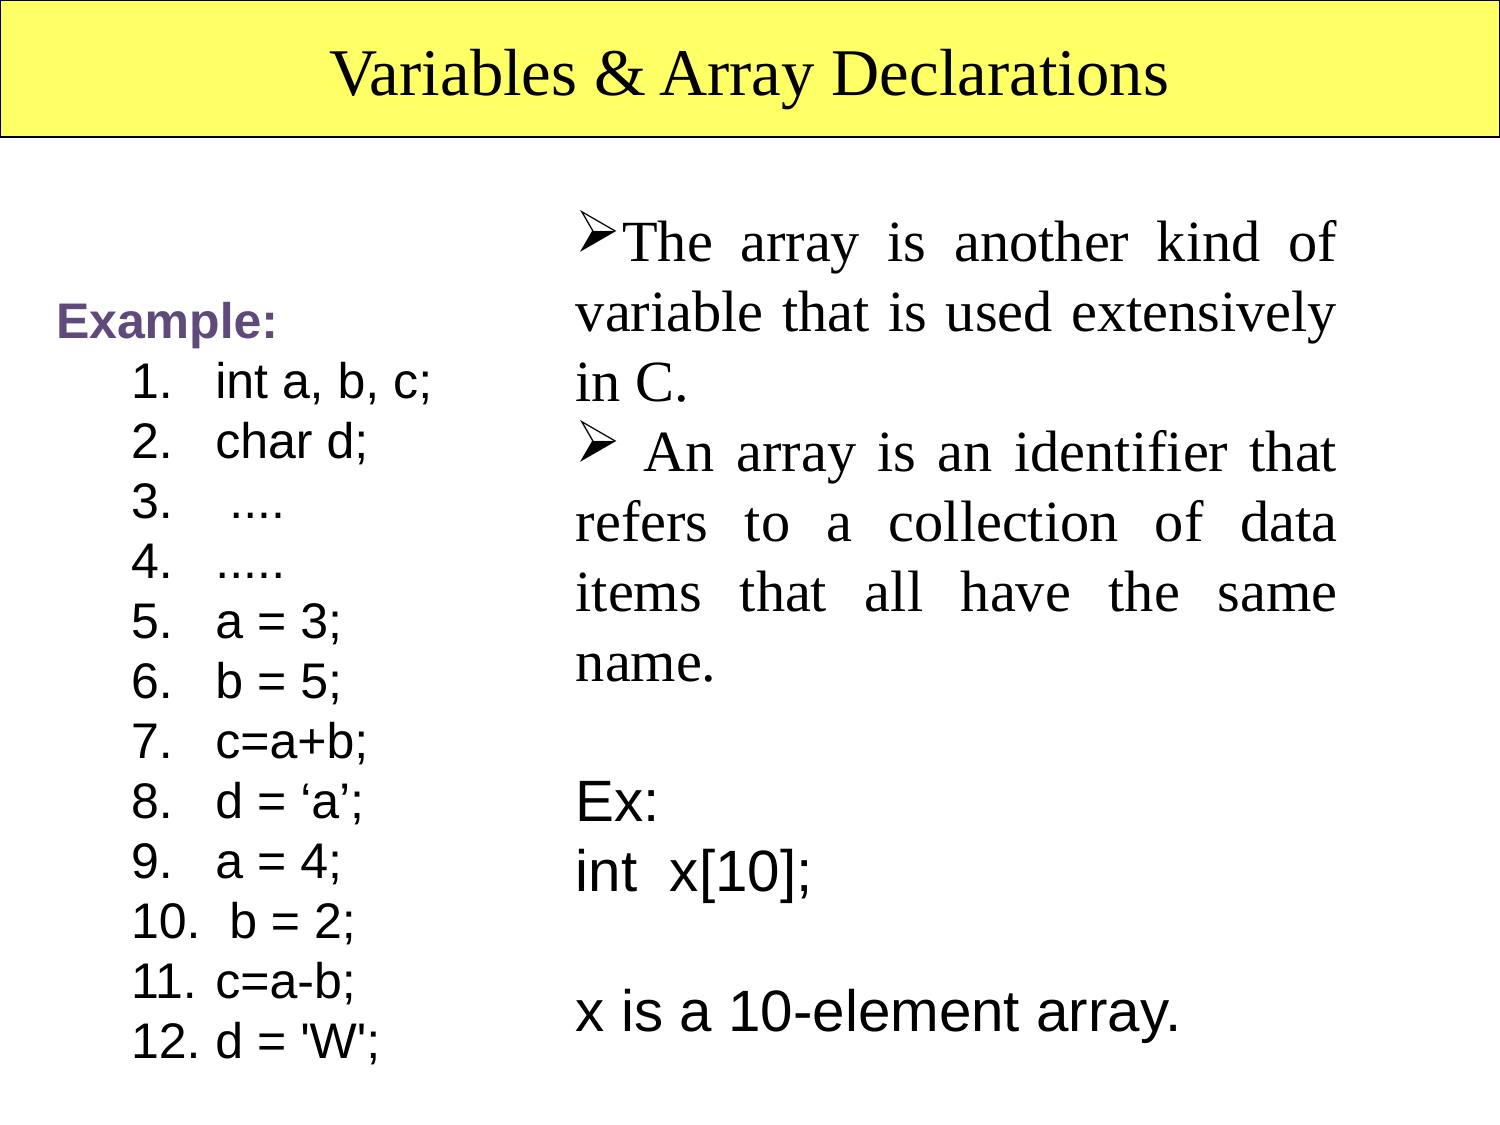

Variables & Array Declarations
#

Example:
int a, b, c;
char d;
 ....
.....
a = 3;
b = 5;
c=a+b;
d = ‘a’;
a = 4;
 b = 2;
c=a-b;
d = 'W';

The array is another kind of variable that is used extensively in C.
 An array is an identifier that refers to a collection of data items that all have the same name.

Ex:
int  x[10];

x is a 10-element array.